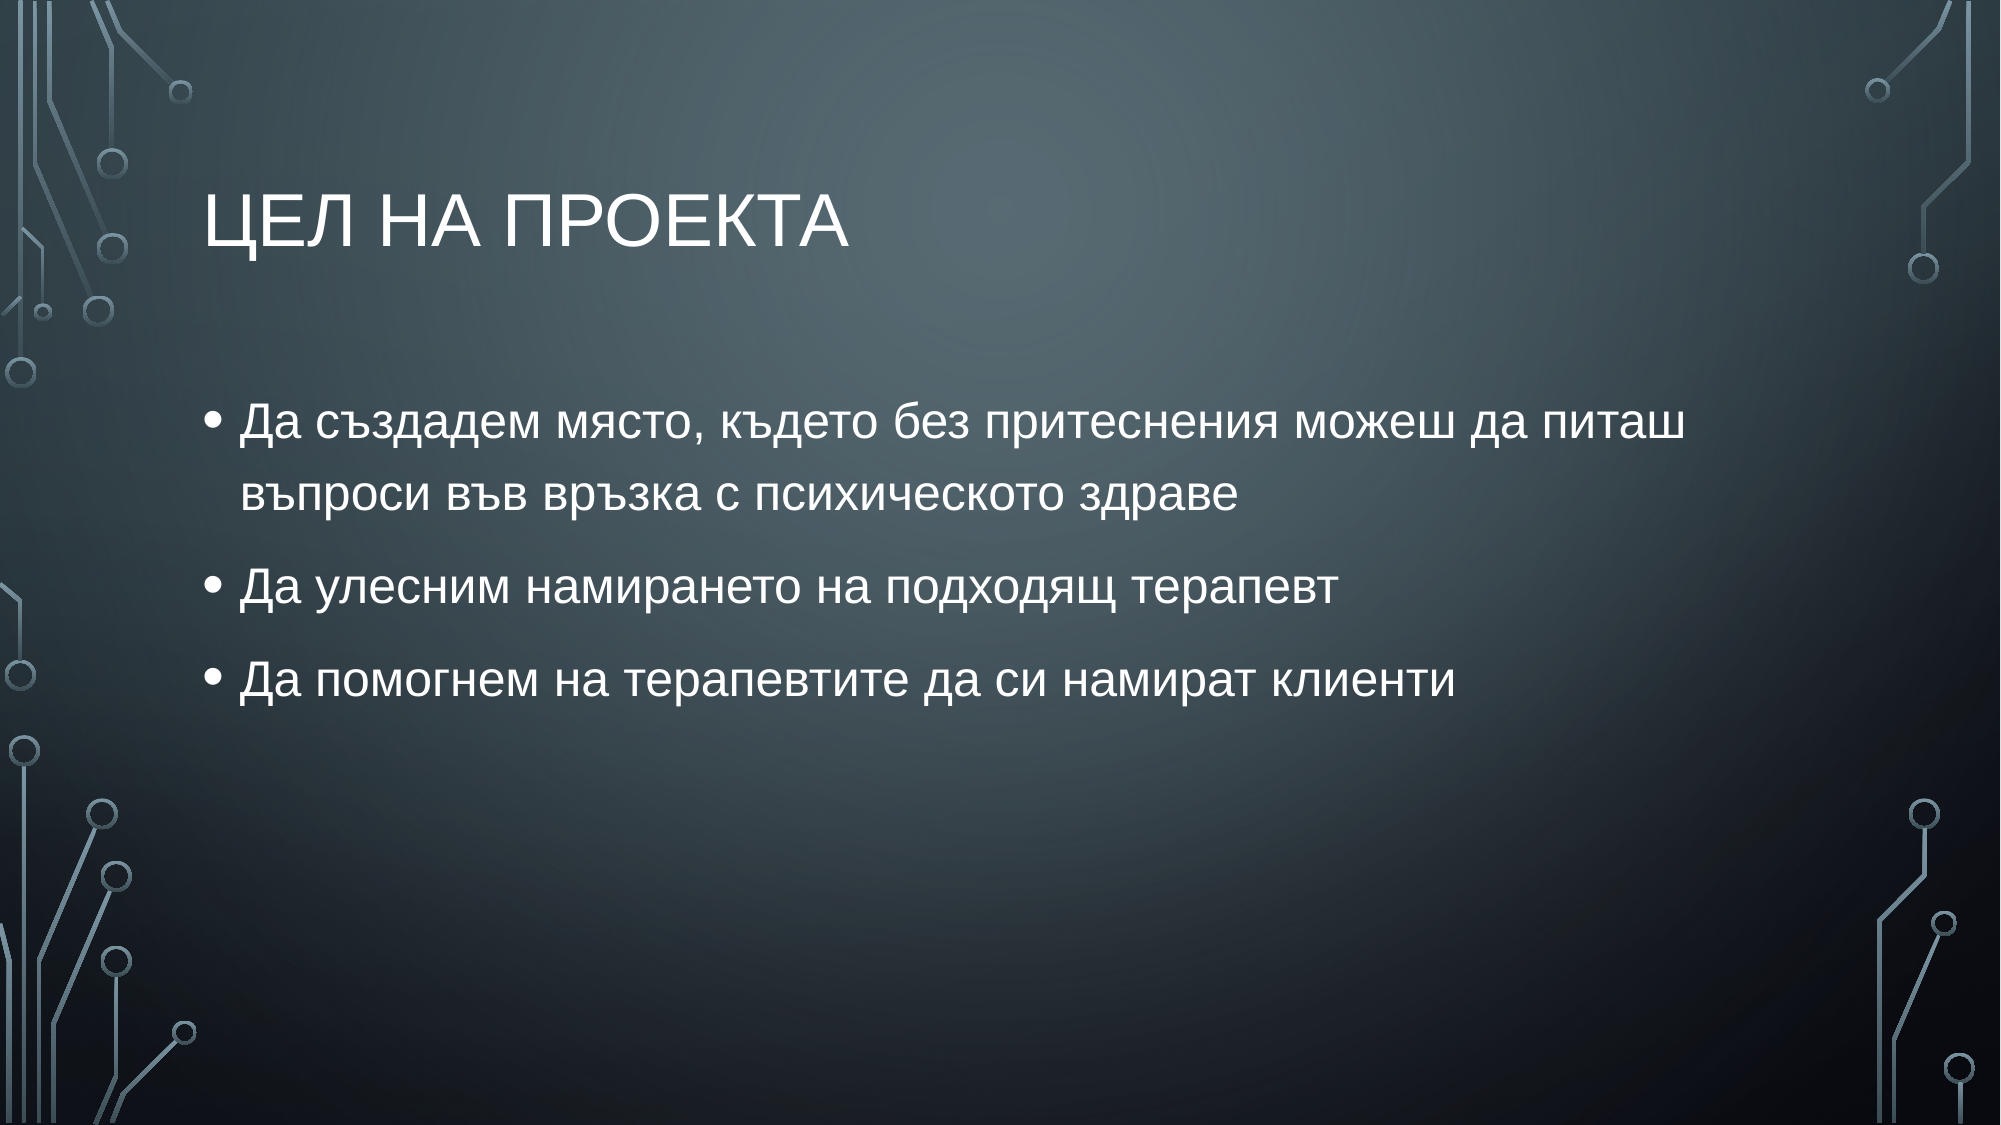

# Цел на проекта
Да създадем място, където без притеснения можеш да питаш въпроси във връзка с психическото здраве
Да улесним намирането на подходящ терапевт
Да помогнем на терапевтите да си намират клиенти